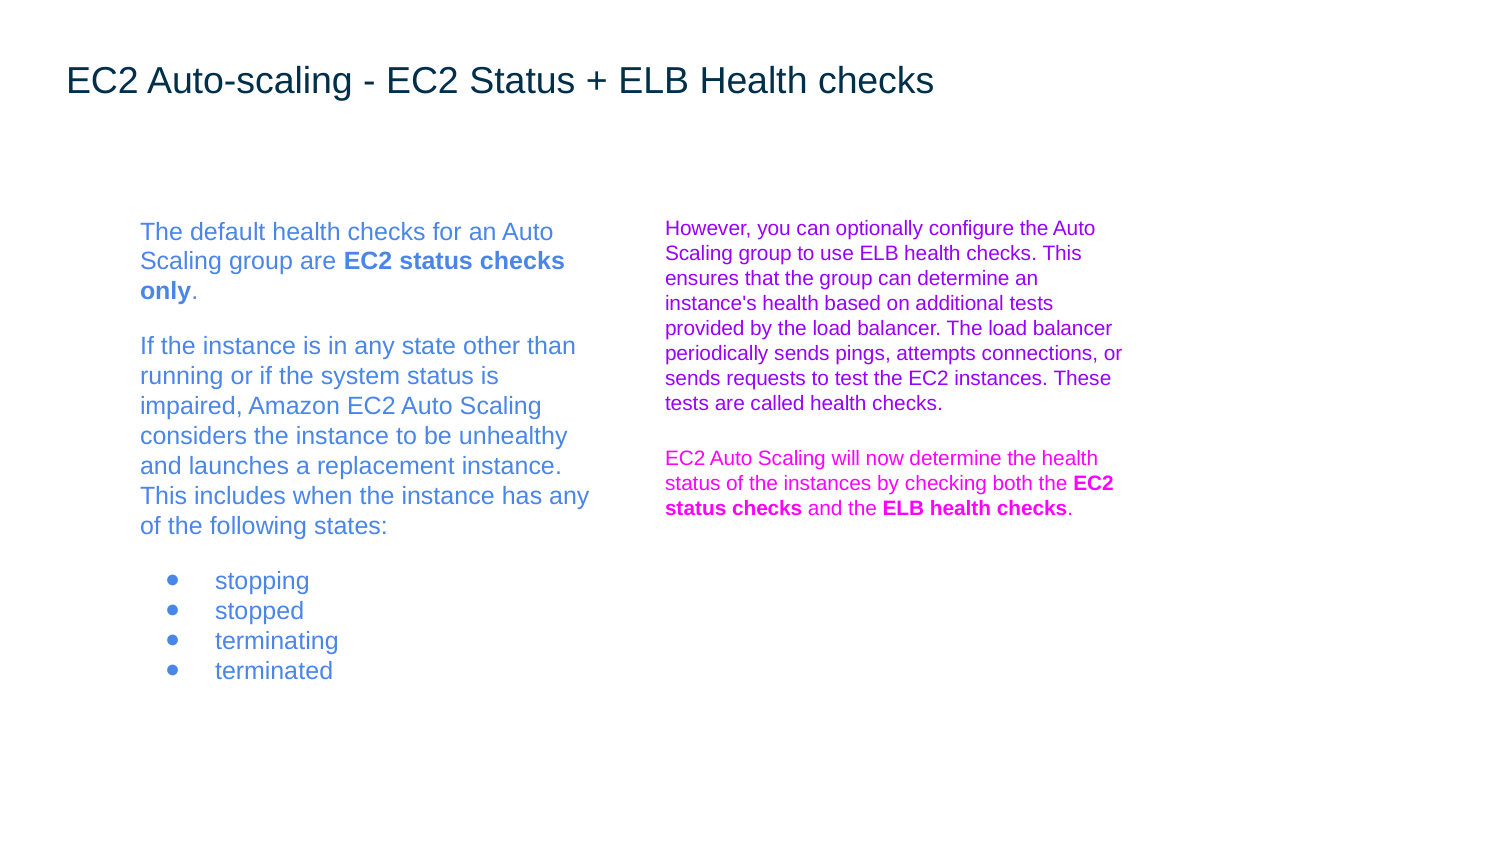

EC2 Auto-scaling - EC2 Status + ELB Health checks
The default health checks for an Auto Scaling group are EC2 status checks only.
If the instance is in any state other than running or if the system status is impaired, Amazon EC2 Auto Scaling considers the instance to be unhealthy and launches a replacement instance. This includes when the instance has any of the following states:
stopping
stopped
terminating
terminated

However, you can optionally configure the Auto Scaling group to use ELB health checks. This ensures that the group can determine an instance's health based on additional tests provided by the load balancer. The load balancer periodically sends pings, attempts connections, or sends requests to test the EC2 instances. These tests are called health checks.

EC2 Auto Scaling will now determine the health status of the instances by checking both the EC2 status checks and the ELB health checks.